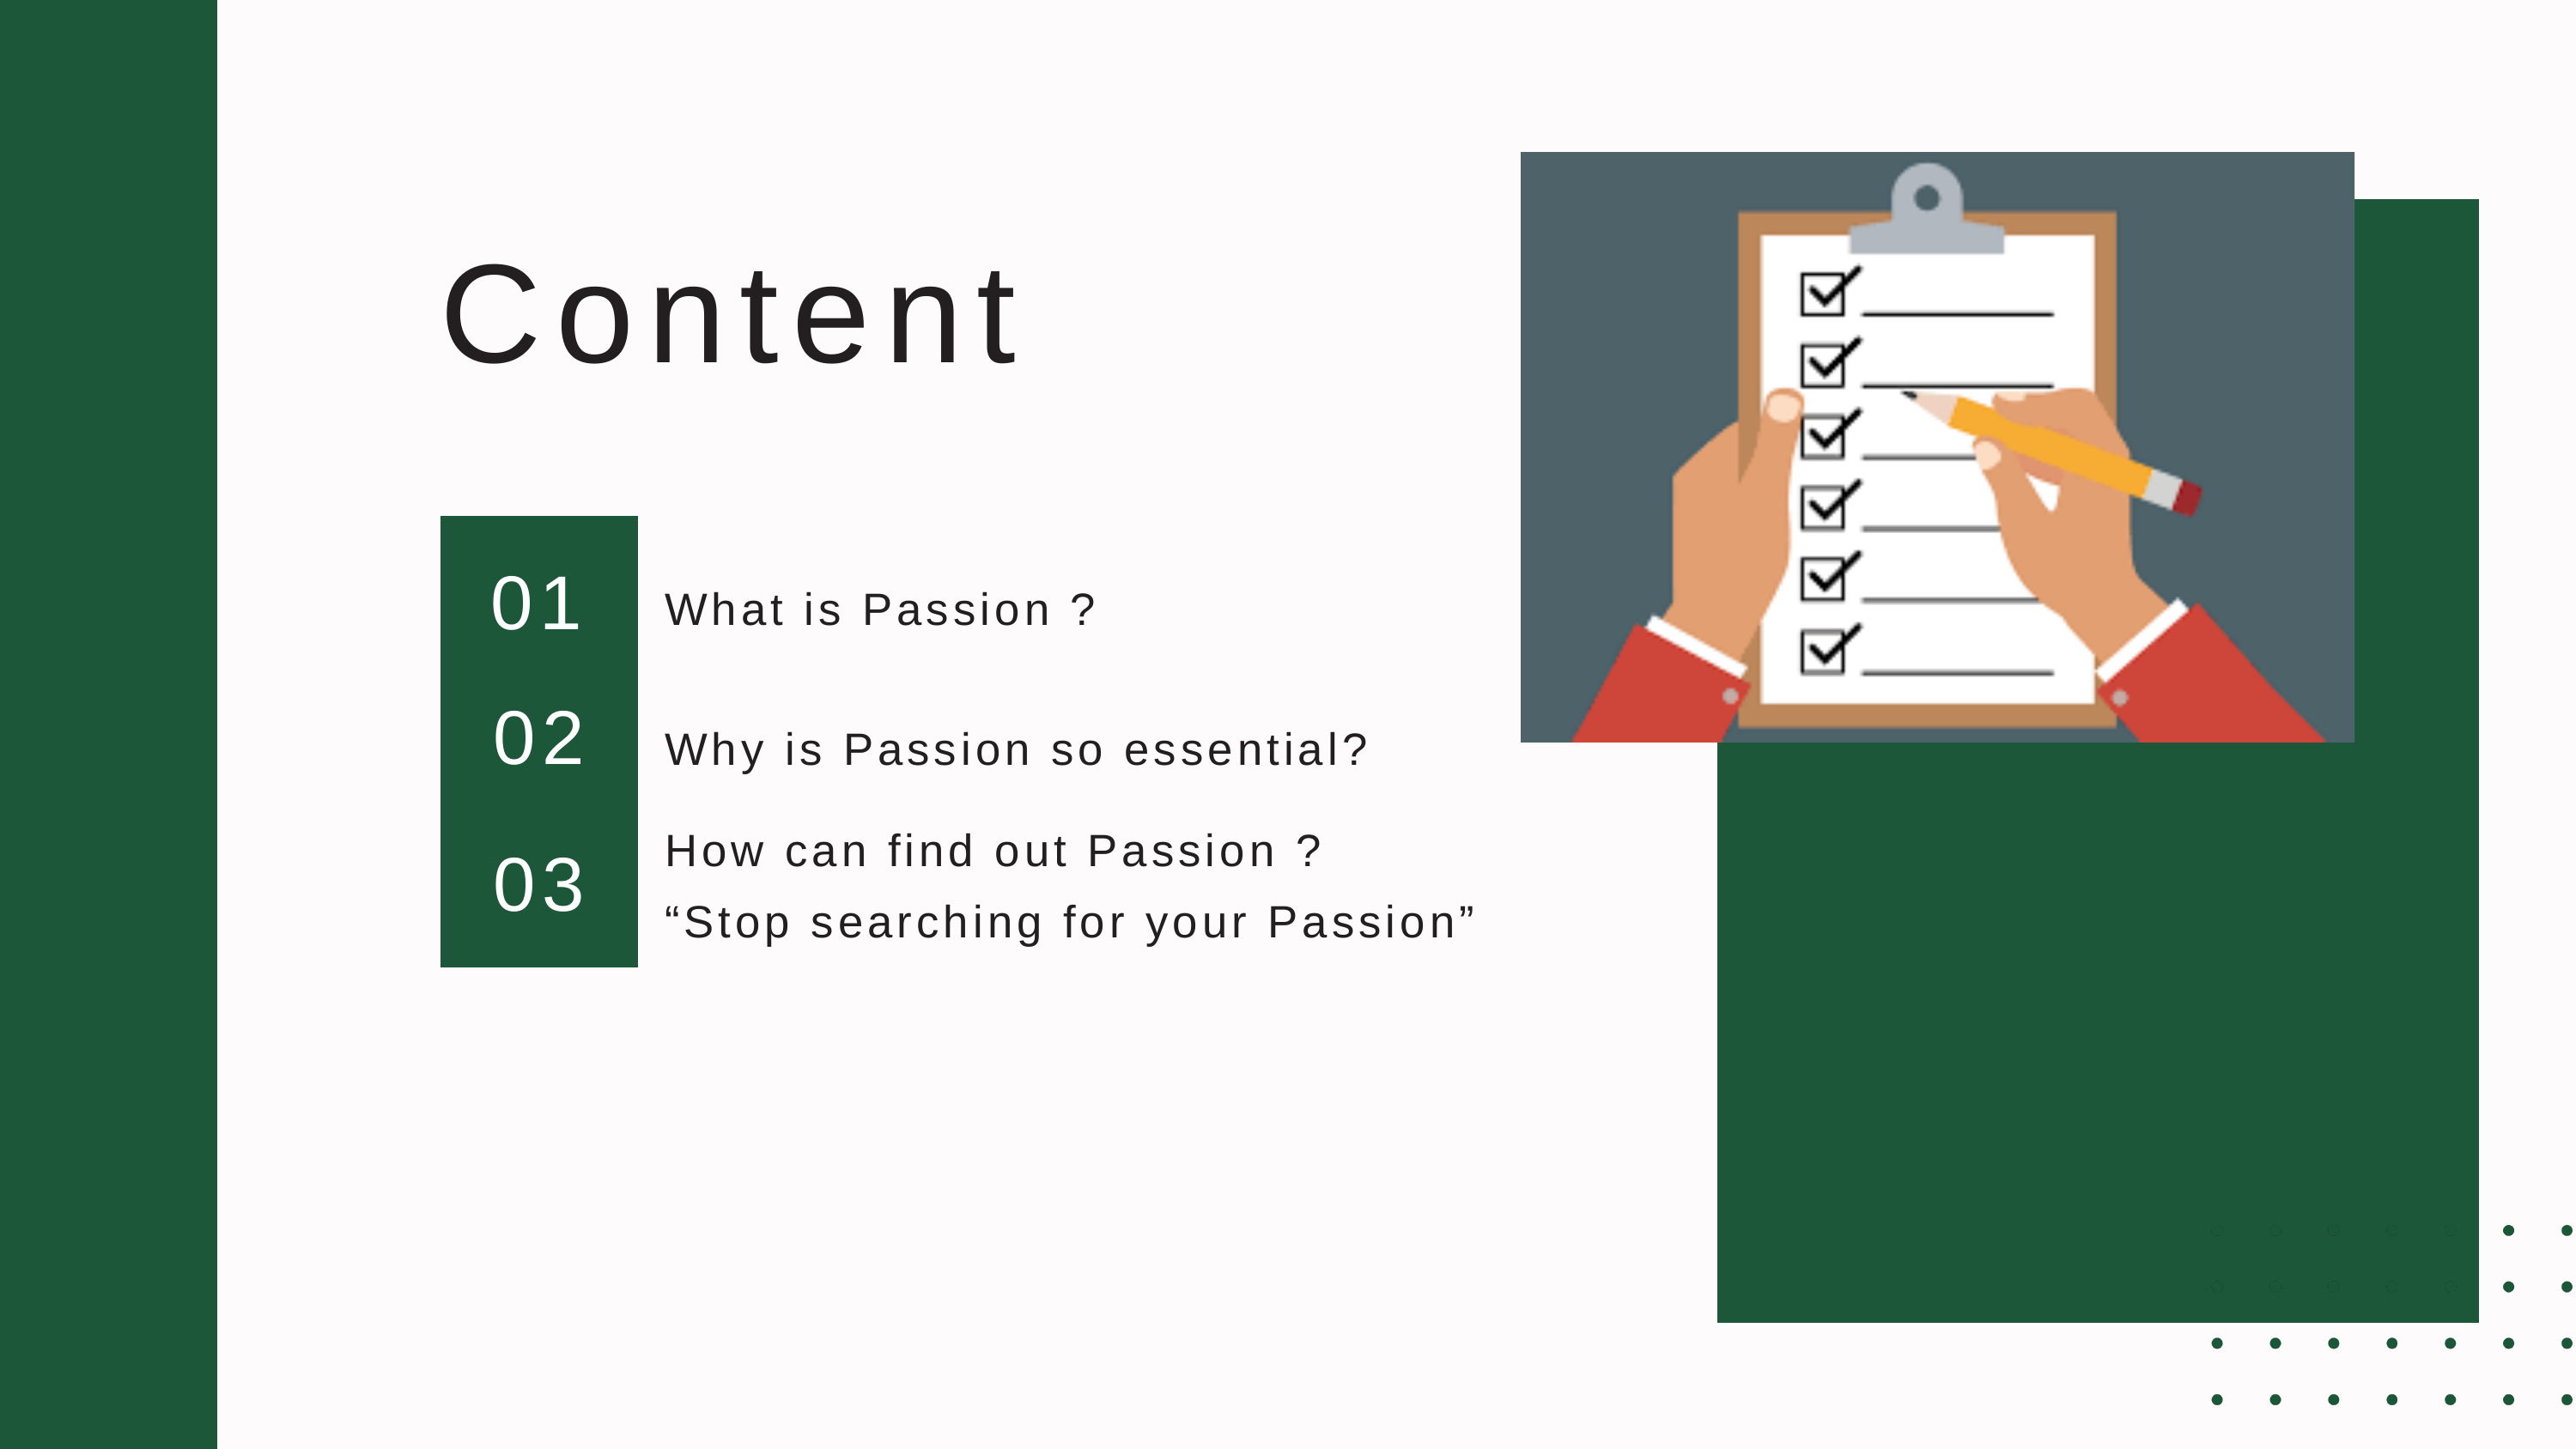

Content

01
What is Passion ?
02
Why is Passion so essential?
How can find out Passion ?
03
“Stop searching for your Passion”